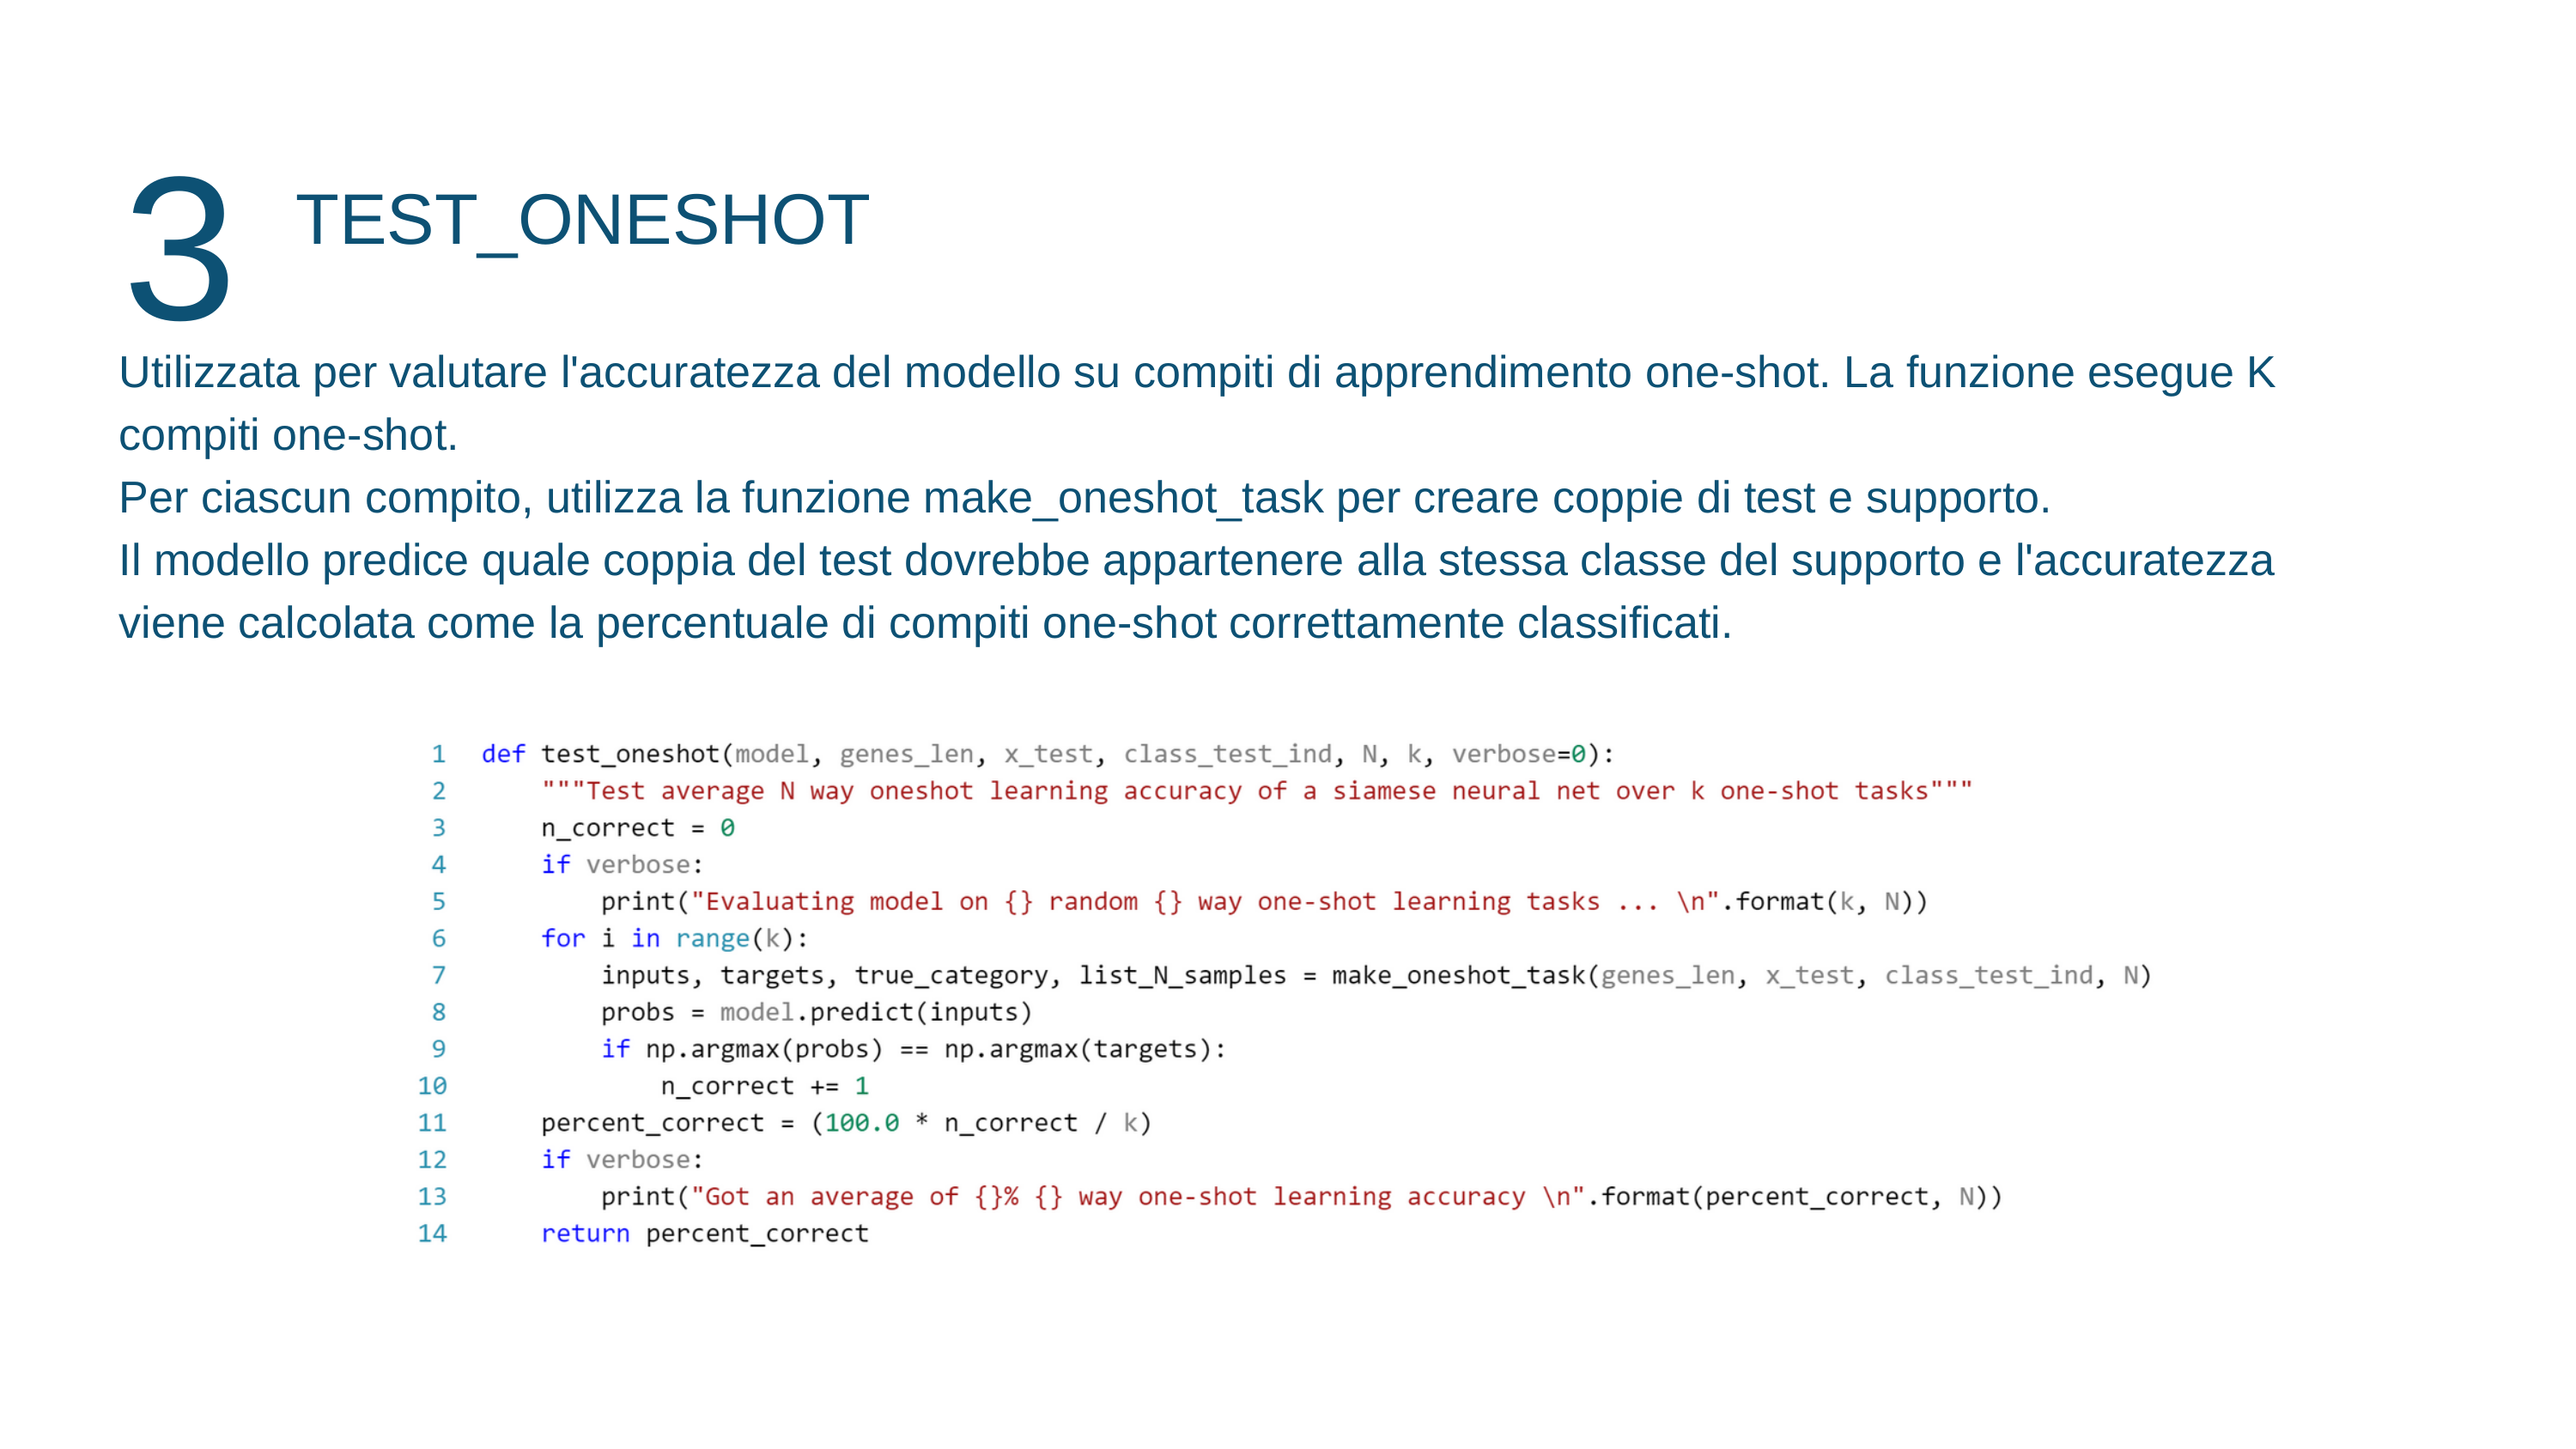

3
TEST_ONESHOT
Utilizzata per valutare l'accuratezza del modello su compiti di apprendimento one-shot. La funzione esegue K compiti one-shot.
Per ciascun compito, utilizza la funzione make_oneshot_task per creare coppie di test e supporto.
Il modello predice quale coppia del test dovrebbe appartenere alla stessa classe del supporto e l'accuratezza viene calcolata come la percentuale di compiti one-shot correttamente classificati.